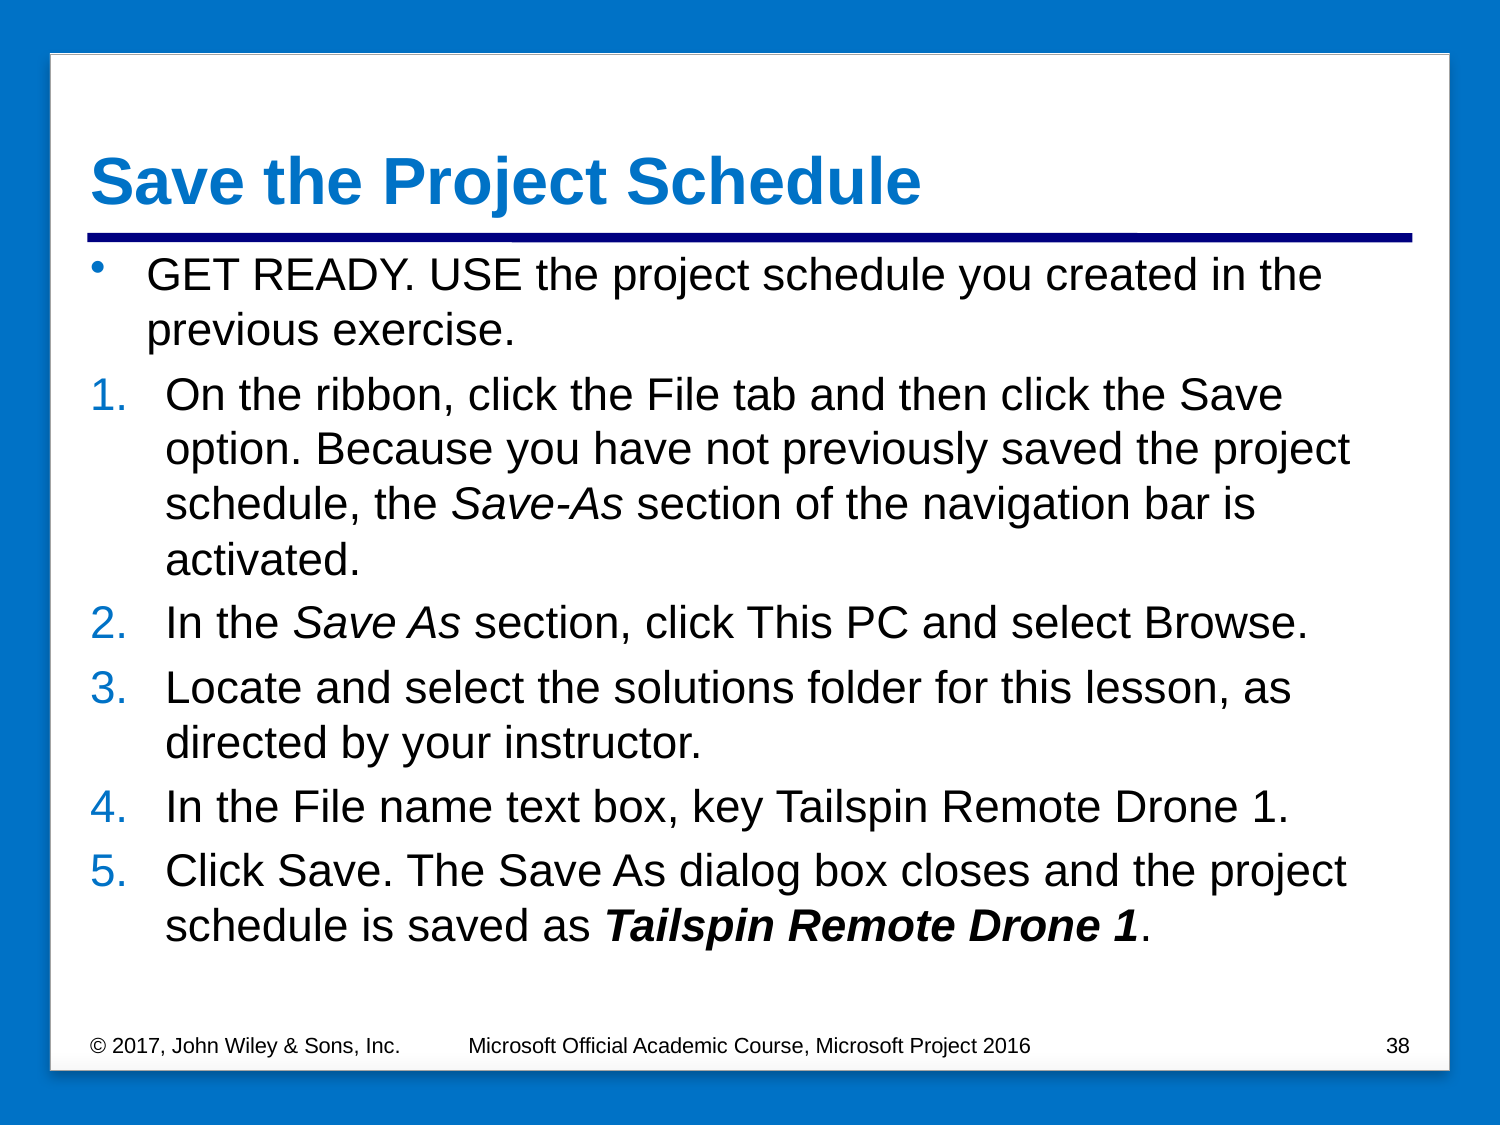

# Save the Project Schedule
GET READY. USE the project schedule you created in the previous exercise.
On the ribbon, click the File tab and then click the Save option. Because you have not previously saved the project schedule, the Save-As section of the navigation bar is activated.
In the Save As section, click This PC and select Browse.
Locate and select the solutions folder for this lesson, as directed by your instructor.
In the File name text box, key Tailspin Remote Drone 1.
Click Save. The Save As dialog box closes and the project schedule is saved as Tailspin Remote Drone 1.

© 2017, John Wiley & Sons, Inc.
Microsoft Official Academic Course, Microsoft Project 2016
38